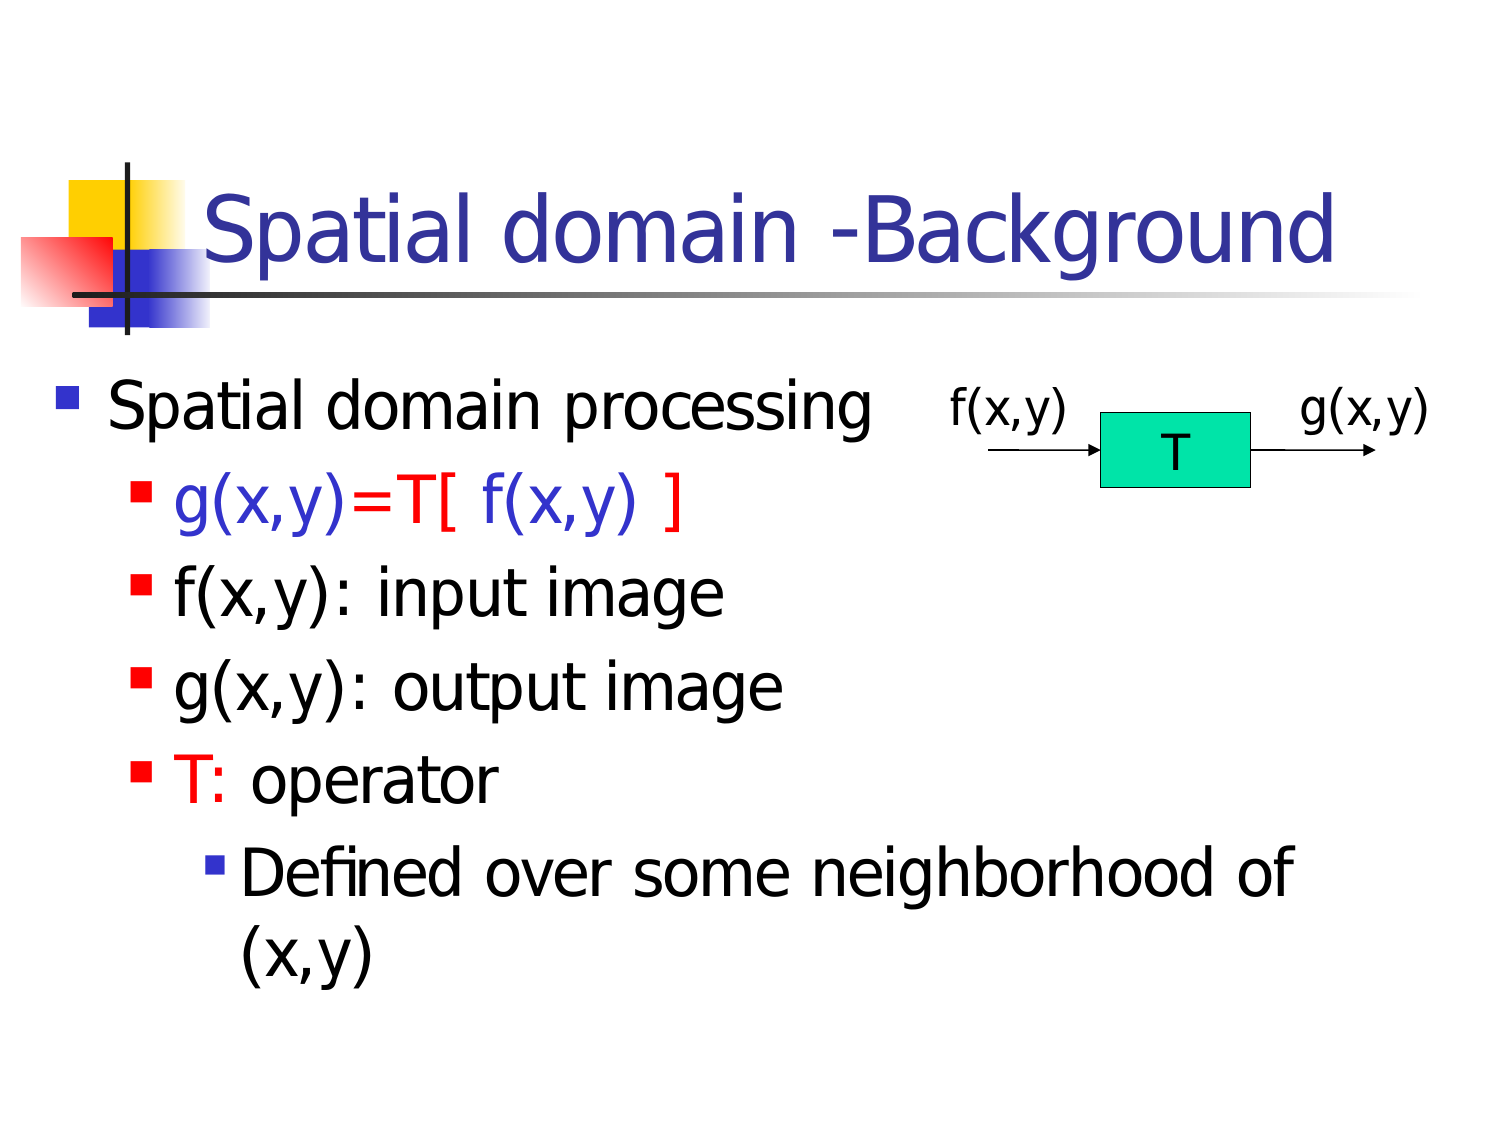

Spatial domain -Background

Spatial domain processing
g(x,y)=T[ f(x,y) ]
f(x,y): input image
g(x,y): output image
T: operator
Defined over some neighborhood of (x,y)
f(x,y)
g(x,y)
T